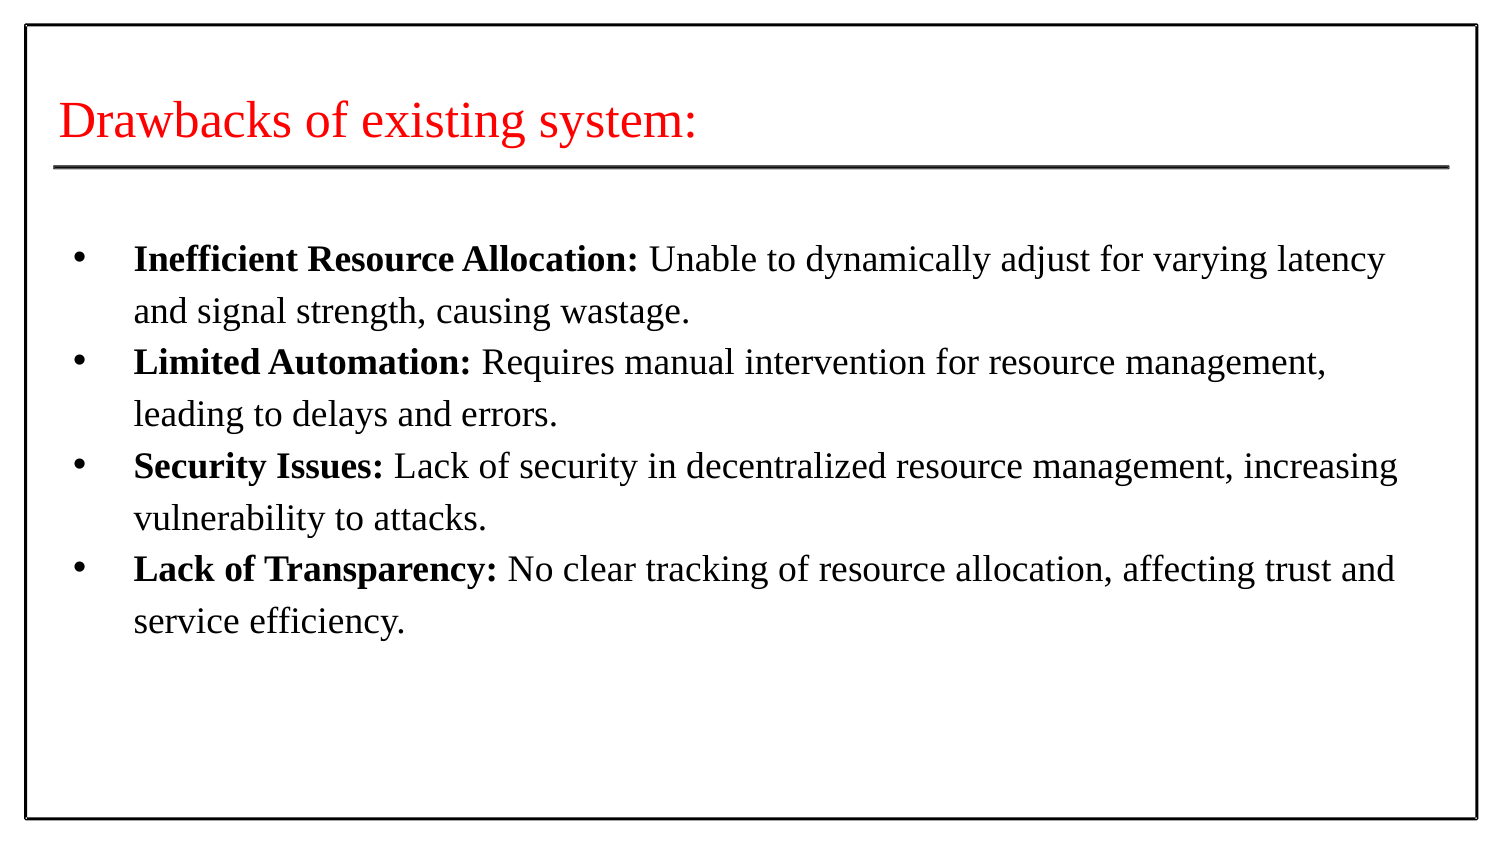

Drawbacks of existing system:

Inefficient Resource Allocation: Unable to dynamically adjust for varying latency and signal strength, causing wastage.
Limited Automation: Requires manual intervention for resource management, leading to delays and errors.
Security Issues: Lack of security in decentralized resource management, increasing vulnerability to attacks.
Lack of Transparency: No clear tracking of resource allocation, affecting trust and service efficiency.